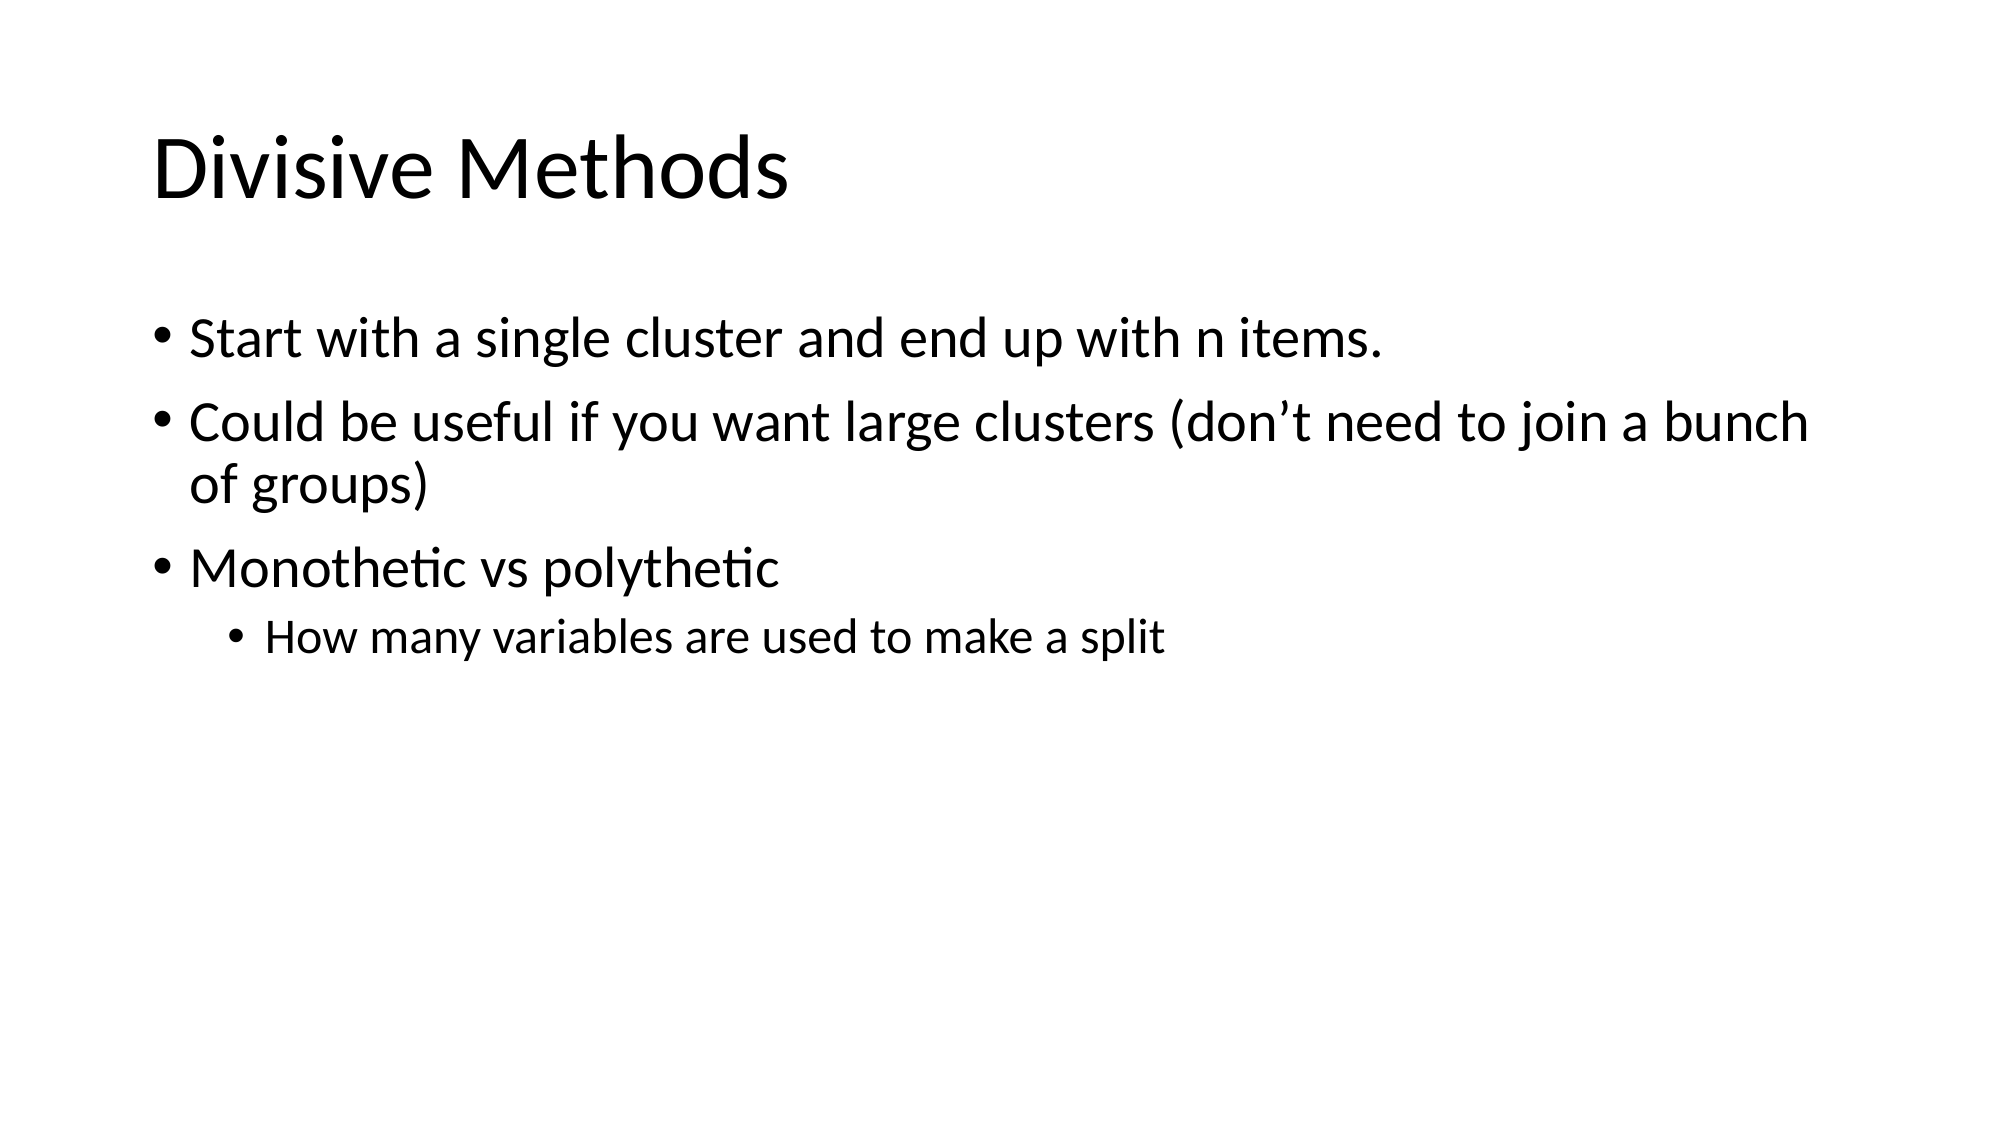

# Divisive Methods
Start with a single cluster and end up with n items.
Could be useful if you want large clusters (don’t need to join a bunch of groups)
Monothetic vs polythetic
How many variables are used to make a split